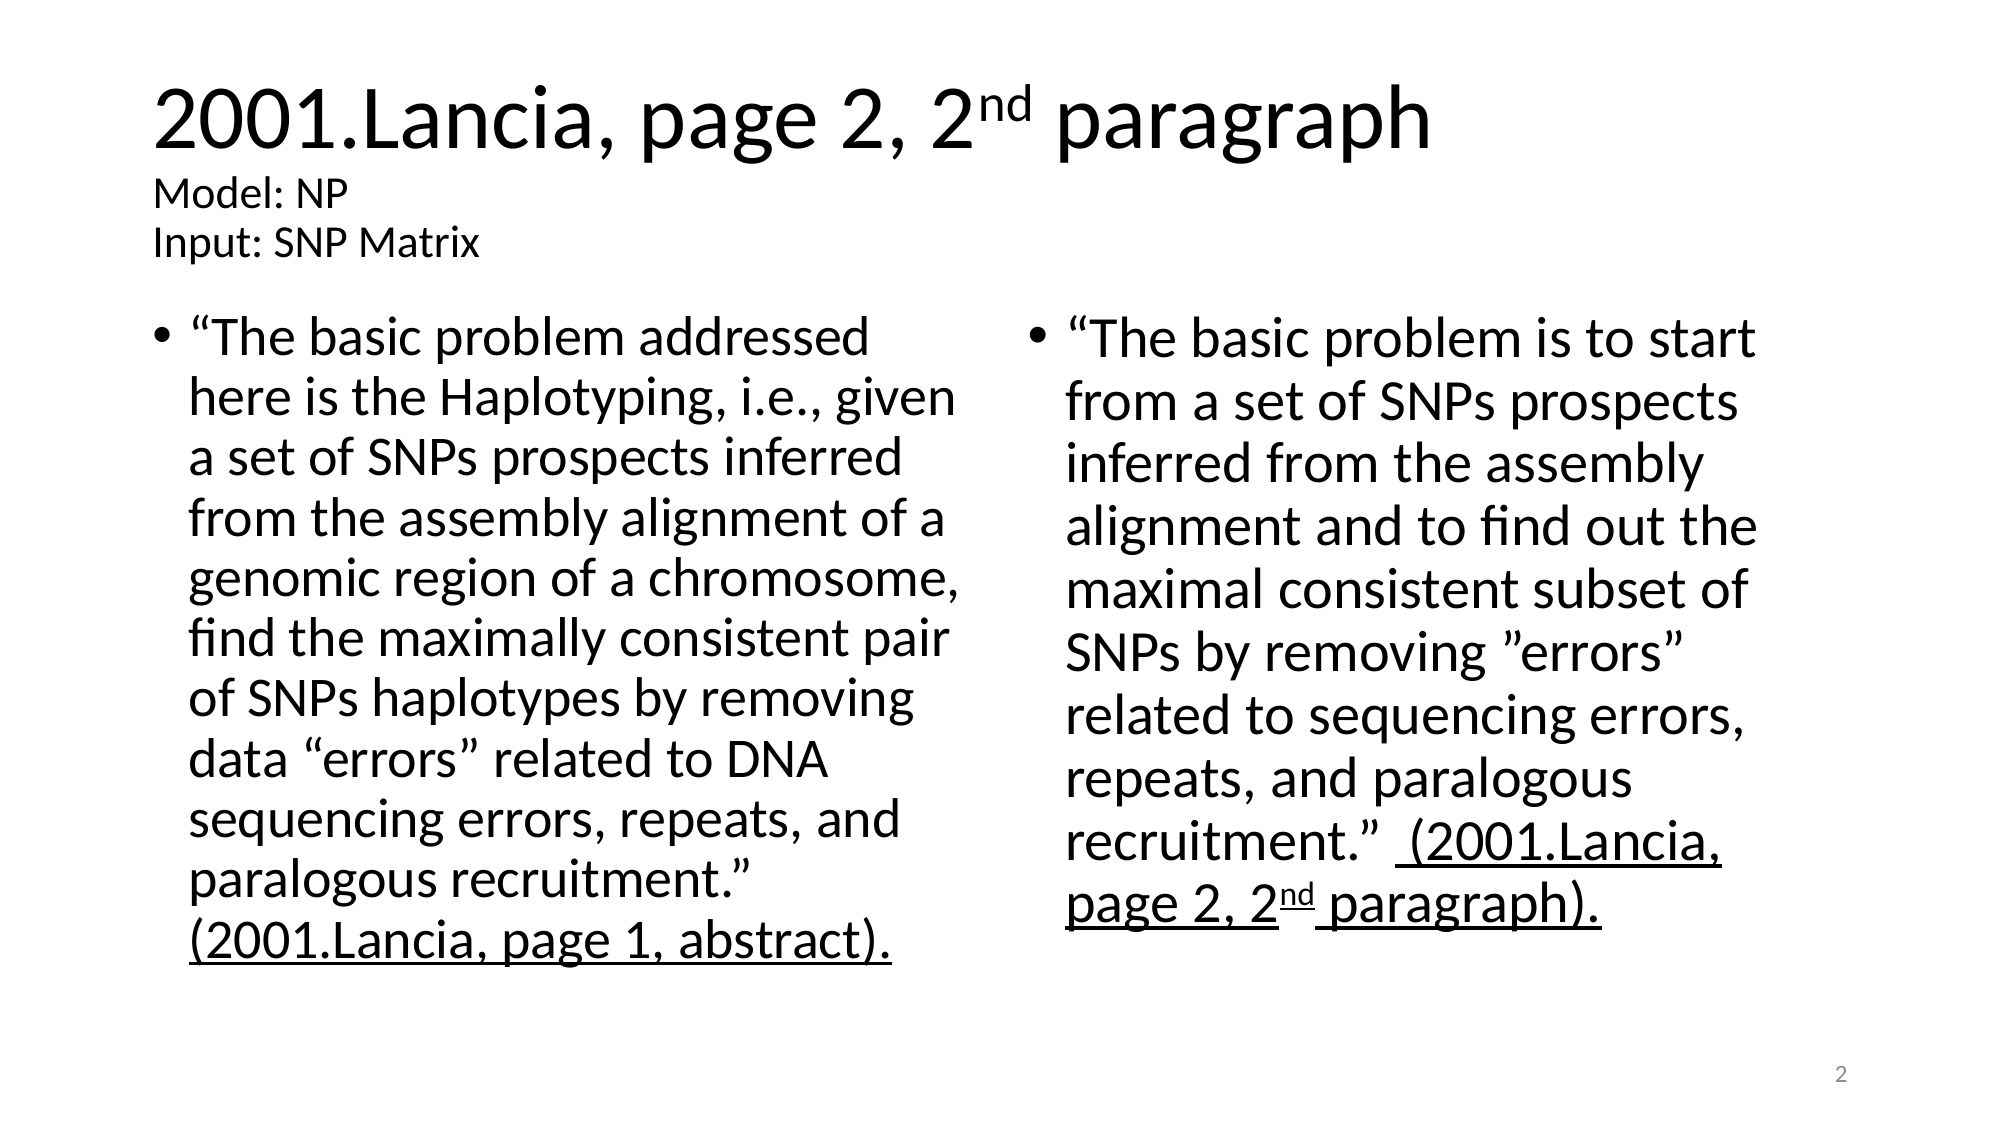

# 2001.Lancia, page 2, 2nd paragraph Model: NP Input: SNP Matrix
“The basic problem addressed here is the Haplotyping, i.e., given a set of SNPs prospects inferred from the assembly alignment of a genomic region of a chromosome, find the maximally consistent pair of SNPs haplotypes by removing data “errors” related to DNA sequencing errors, repeats, and paralogous recruitment.” (2001.Lancia, page 1, abstract).
“The basic problem is to start from a set of SNPs prospects inferred from the assembly alignment and to find out the maximal consistent subset of SNPs by removing ”errors” related to sequencing errors, repeats, and paralogous recruitment.”  (2001.Lancia, page 2, 2nd paragraph).
2